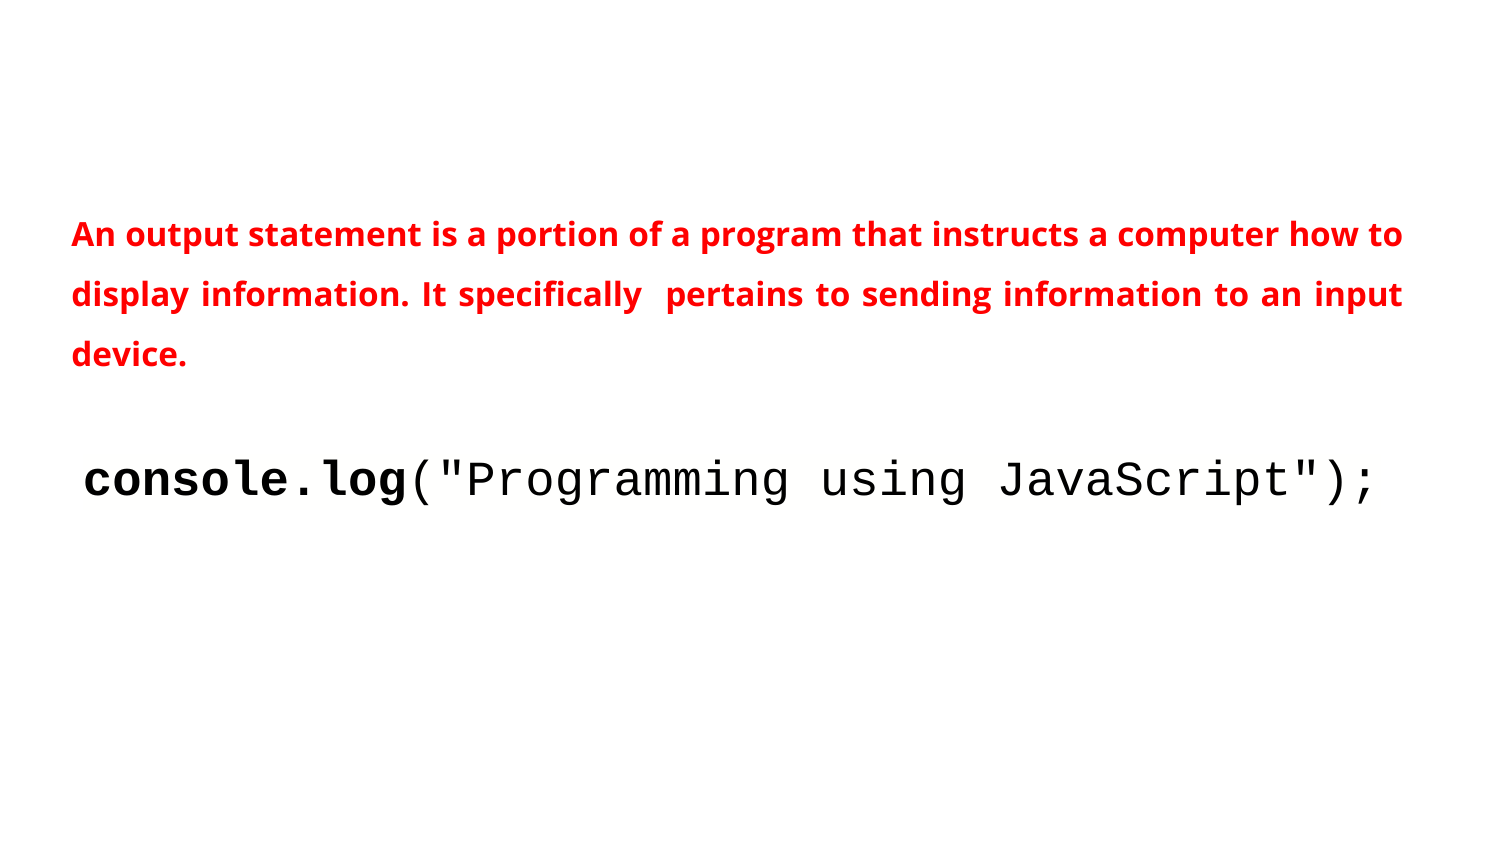

# An output statement is a portion of a program that instructs a computer how to display information. It specifically  pertains to sending information to an input device.

console.log("Programming using JavaScript");